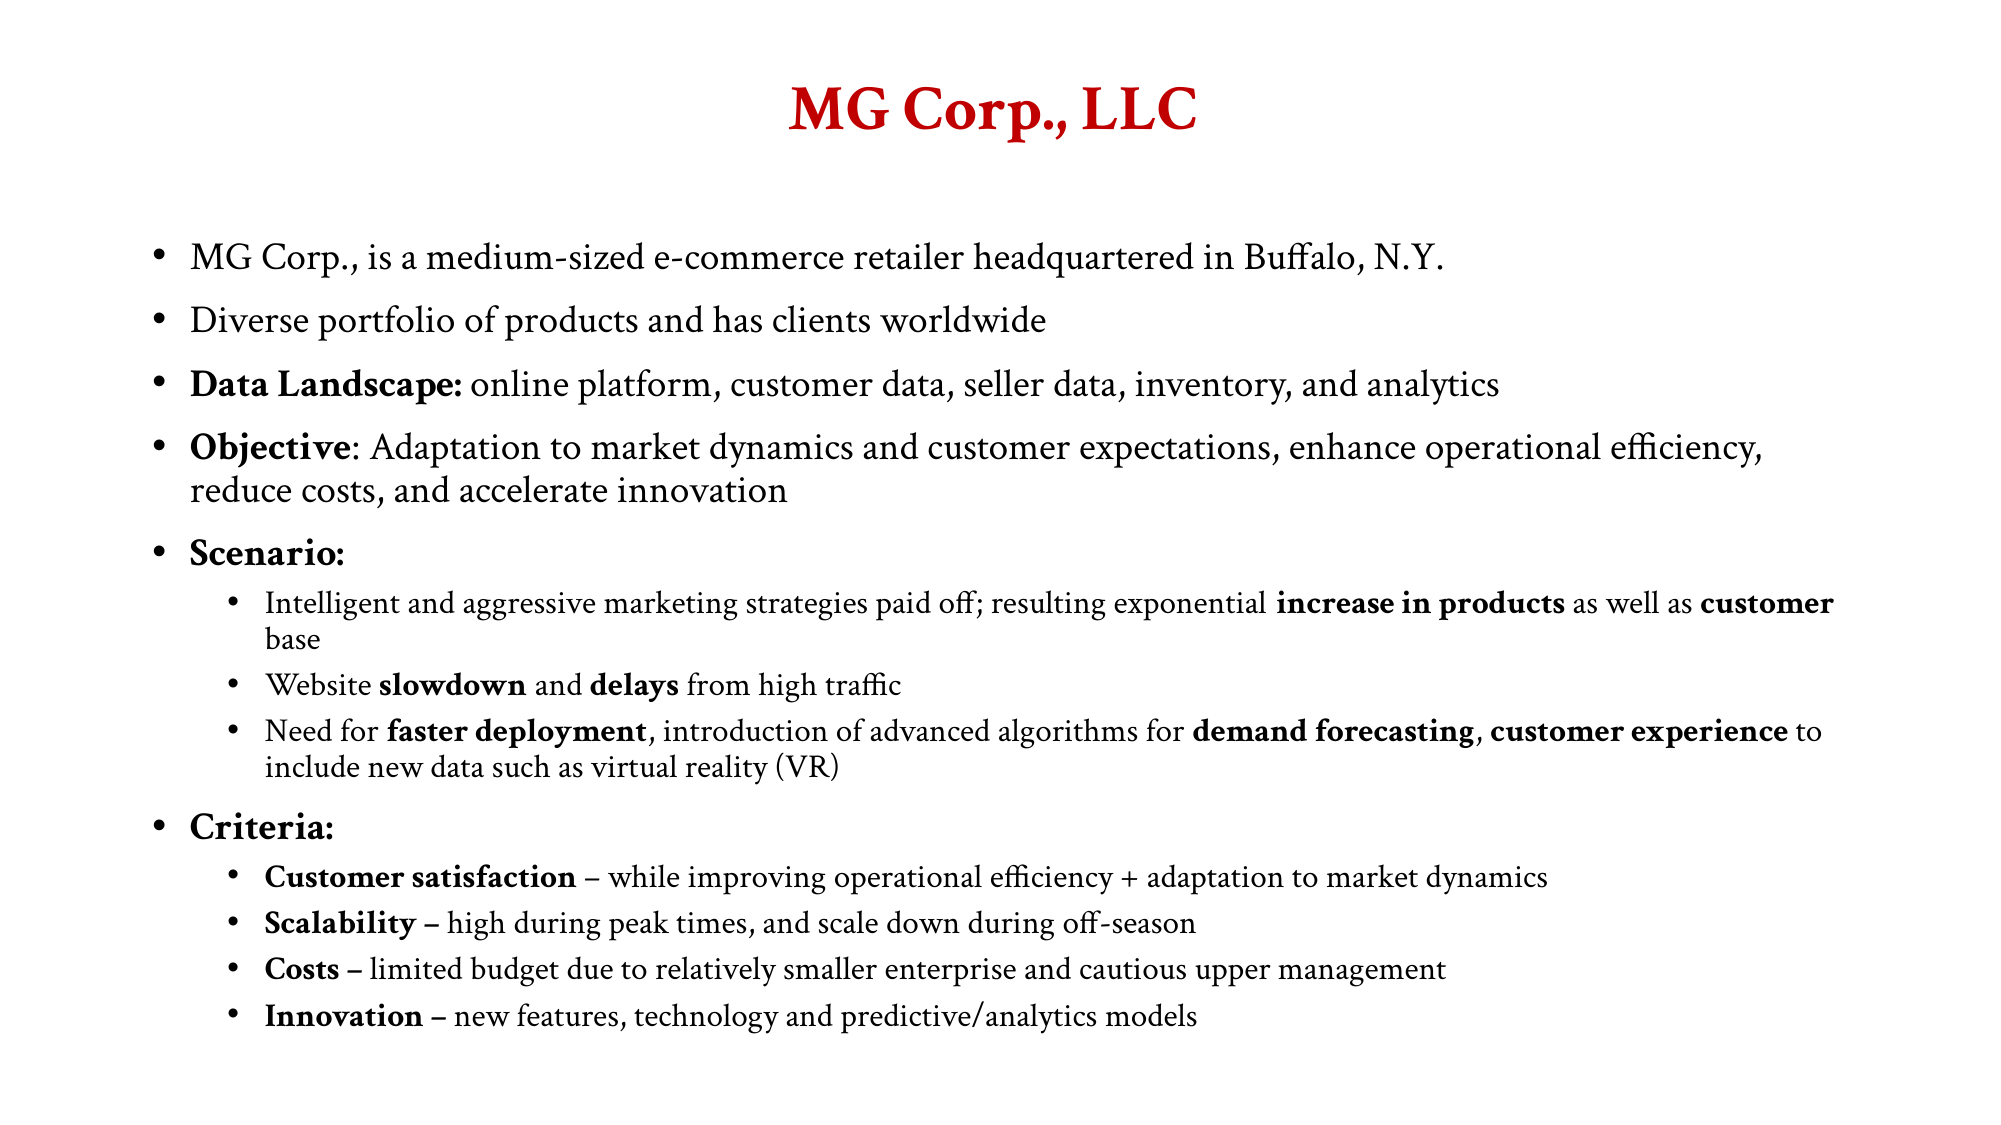

# MG Corp., LLC
MG Corp., is a medium-sized e-commerce retailer headquartered in Buffalo, N.Y.
Diverse portfolio of products and has clients worldwide
Data Landscape: online platform, customer data, seller data, inventory, and analytics
Objective: Adaptation to market dynamics and customer expectations, enhance operational efficiency, reduce costs, and accelerate innovation
Scenario:
Intelligent and aggressive marketing strategies paid off; resulting exponential increase in products as well as customer base
Website slowdown and delays from high traffic
Need for faster deployment, introduction of advanced algorithms for demand forecasting, customer experience to include new data such as virtual reality (VR)
Criteria:
Customer satisfaction – while improving operational efficiency + adaptation to market dynamics
Scalability – high during peak times, and scale down during off-season
Costs – limited budget due to relatively smaller enterprise and cautious upper management
Innovation – new features, technology and predictive/analytics models